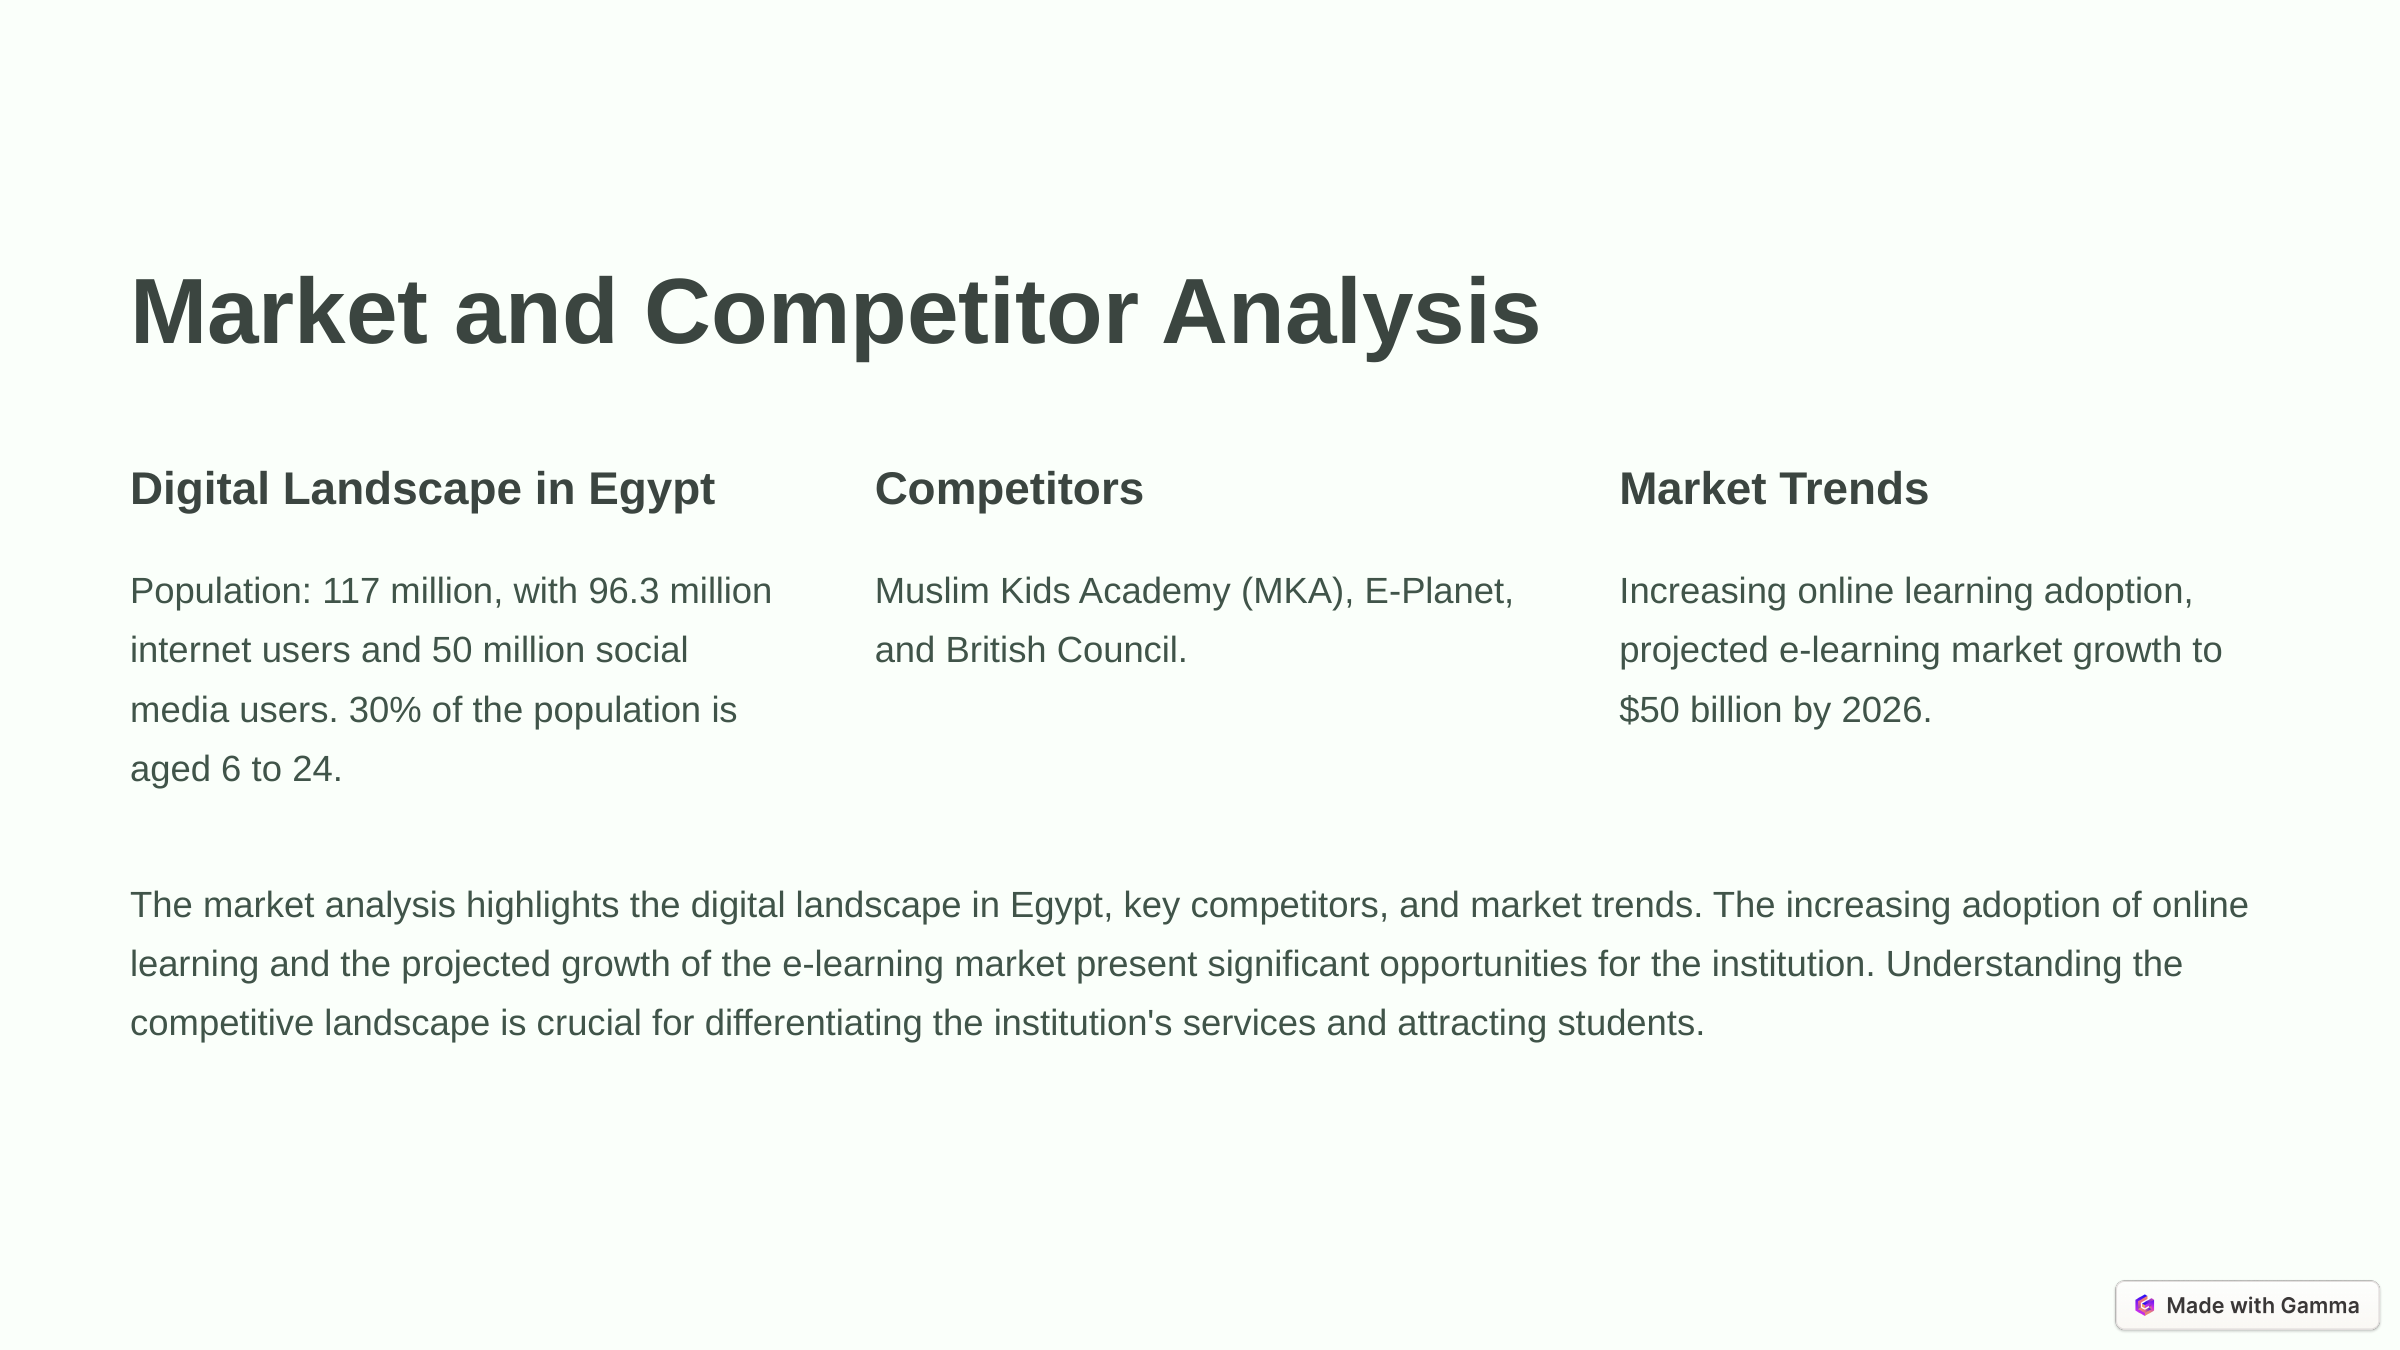

Market and Competitor Analysis
Digital Landscape in Egypt
Competitors
Market Trends
Population: 117 million, with 96.3 million internet users and 50 million social media users. 30% of the population is aged 6 to 24.
Muslim Kids Academy (MKA), E-Planet, and British Council.
Increasing online learning adoption, projected e-learning market growth to $50 billion by 2026.
The market analysis highlights the digital landscape in Egypt, key competitors, and market trends. The increasing adoption of online learning and the projected growth of the e-learning market present significant opportunities for the institution. Understanding the competitive landscape is crucial for differentiating the institution's services and attracting students.